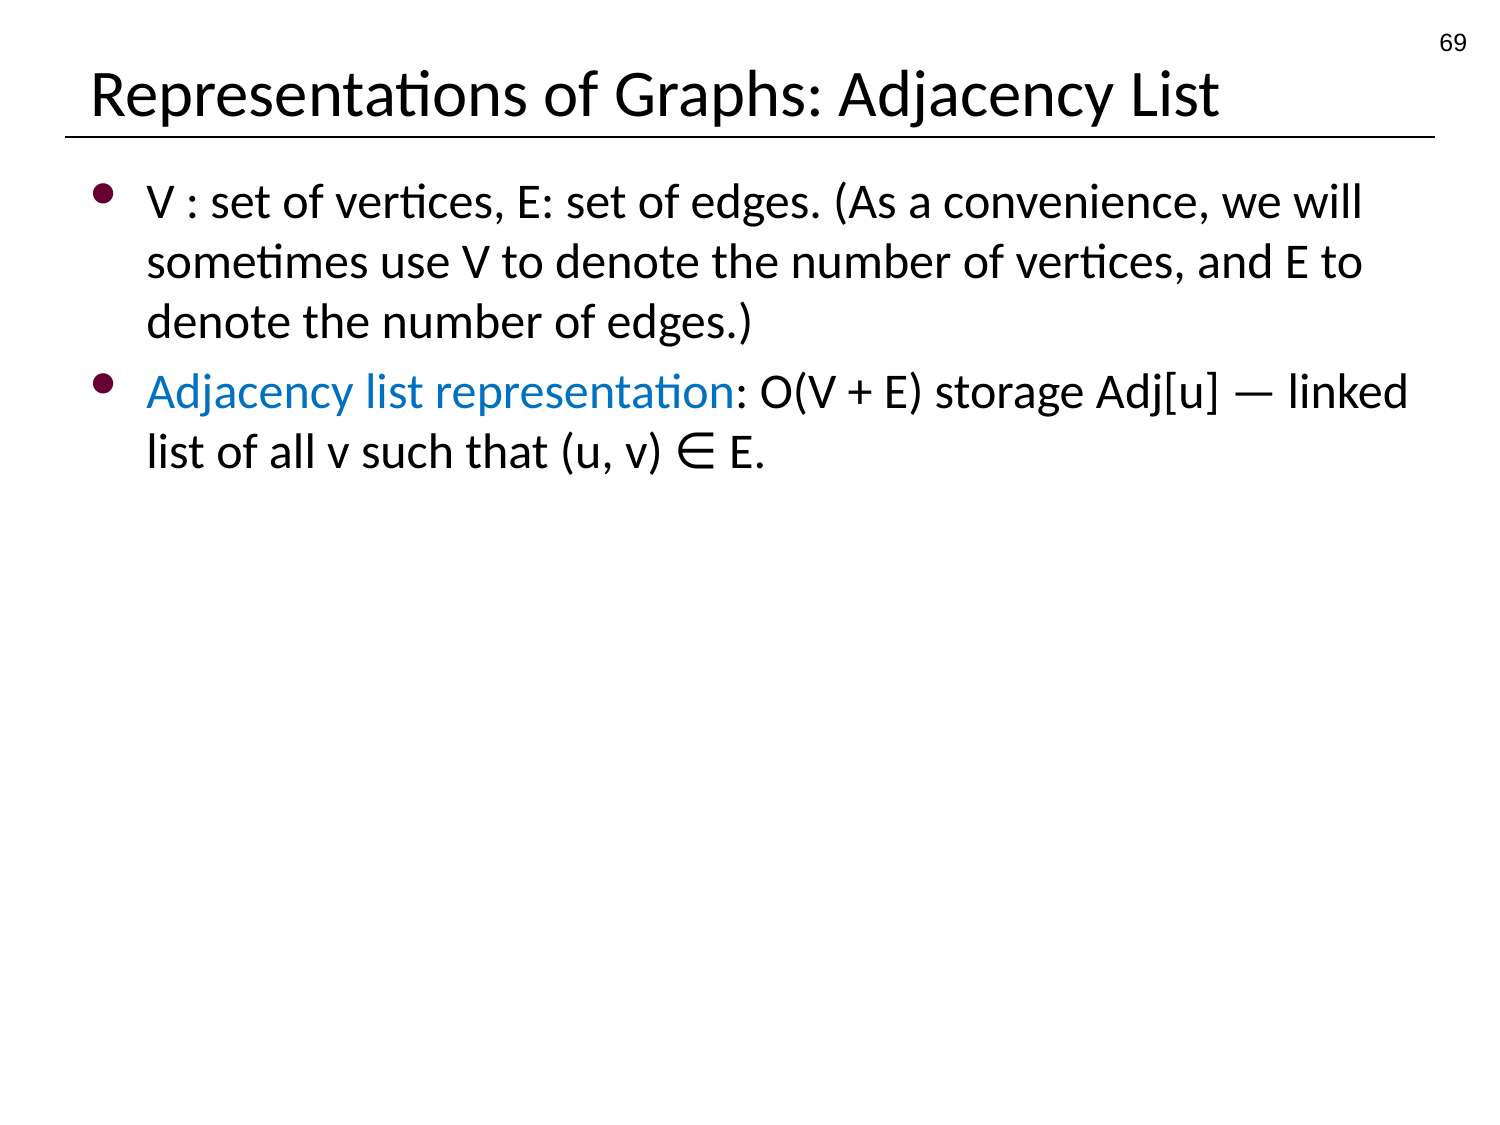

69
# Representations of Graphs: Adjacency List
V : set of vertices, E: set of edges. (As a convenience, we will sometimes use V to denote the number of vertices, and E to denote the number of edges.)
Adjacency list representation: O(V + E) storage Adj[u] — linked list of all v such that (u, v) ∈ E.